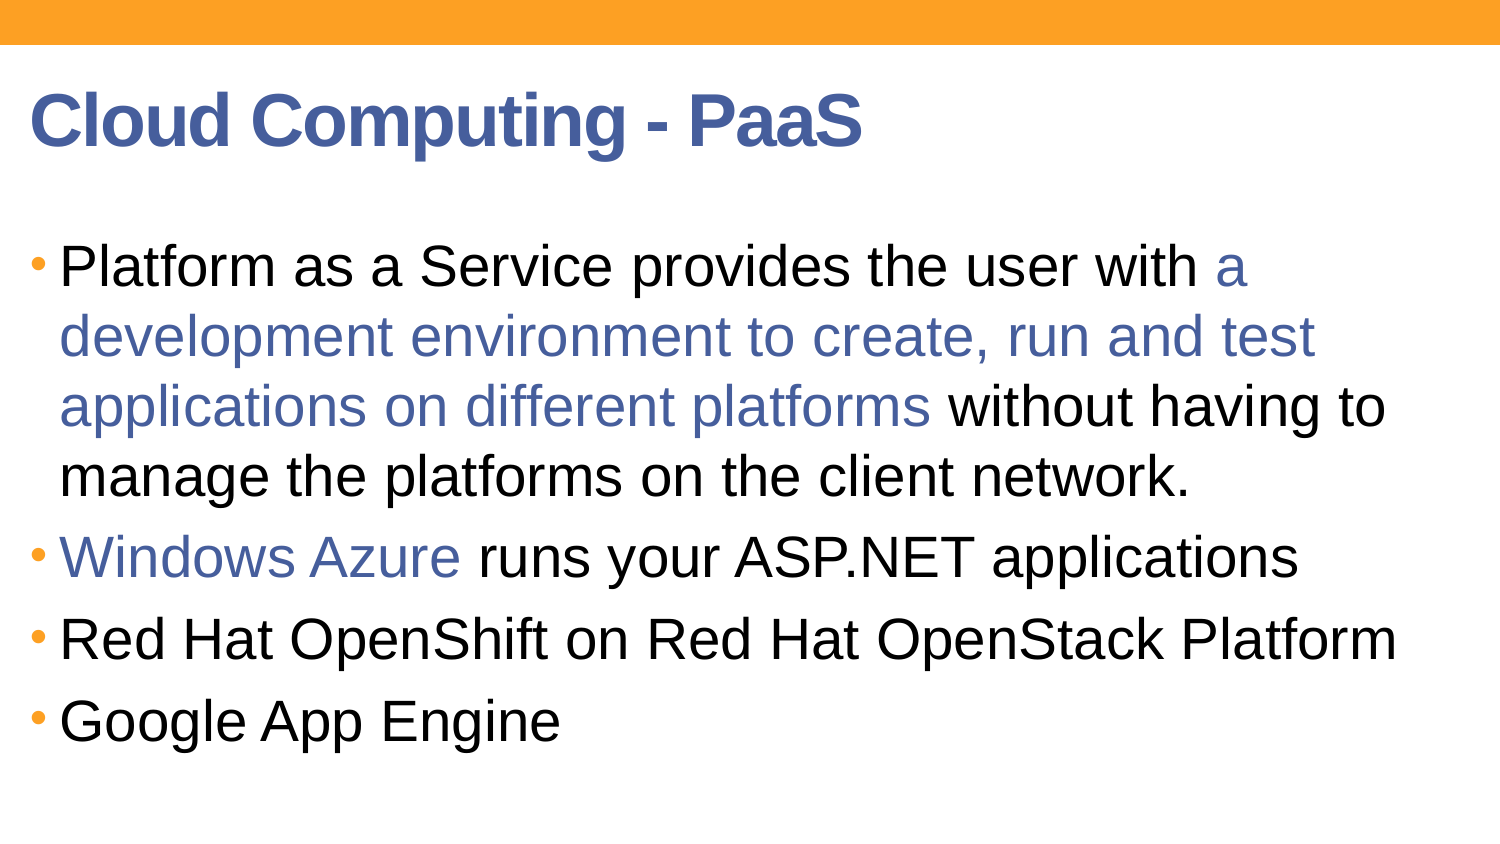

# Cloud Computing - PaaS
Platform as a Service provides the user with a development environment to create, run and test applications on different platforms without having to manage the platforms on the client network.
Windows Azure runs your ASP.NET applications
Red Hat OpenShift on Red Hat OpenStack Platform
Google App Engine